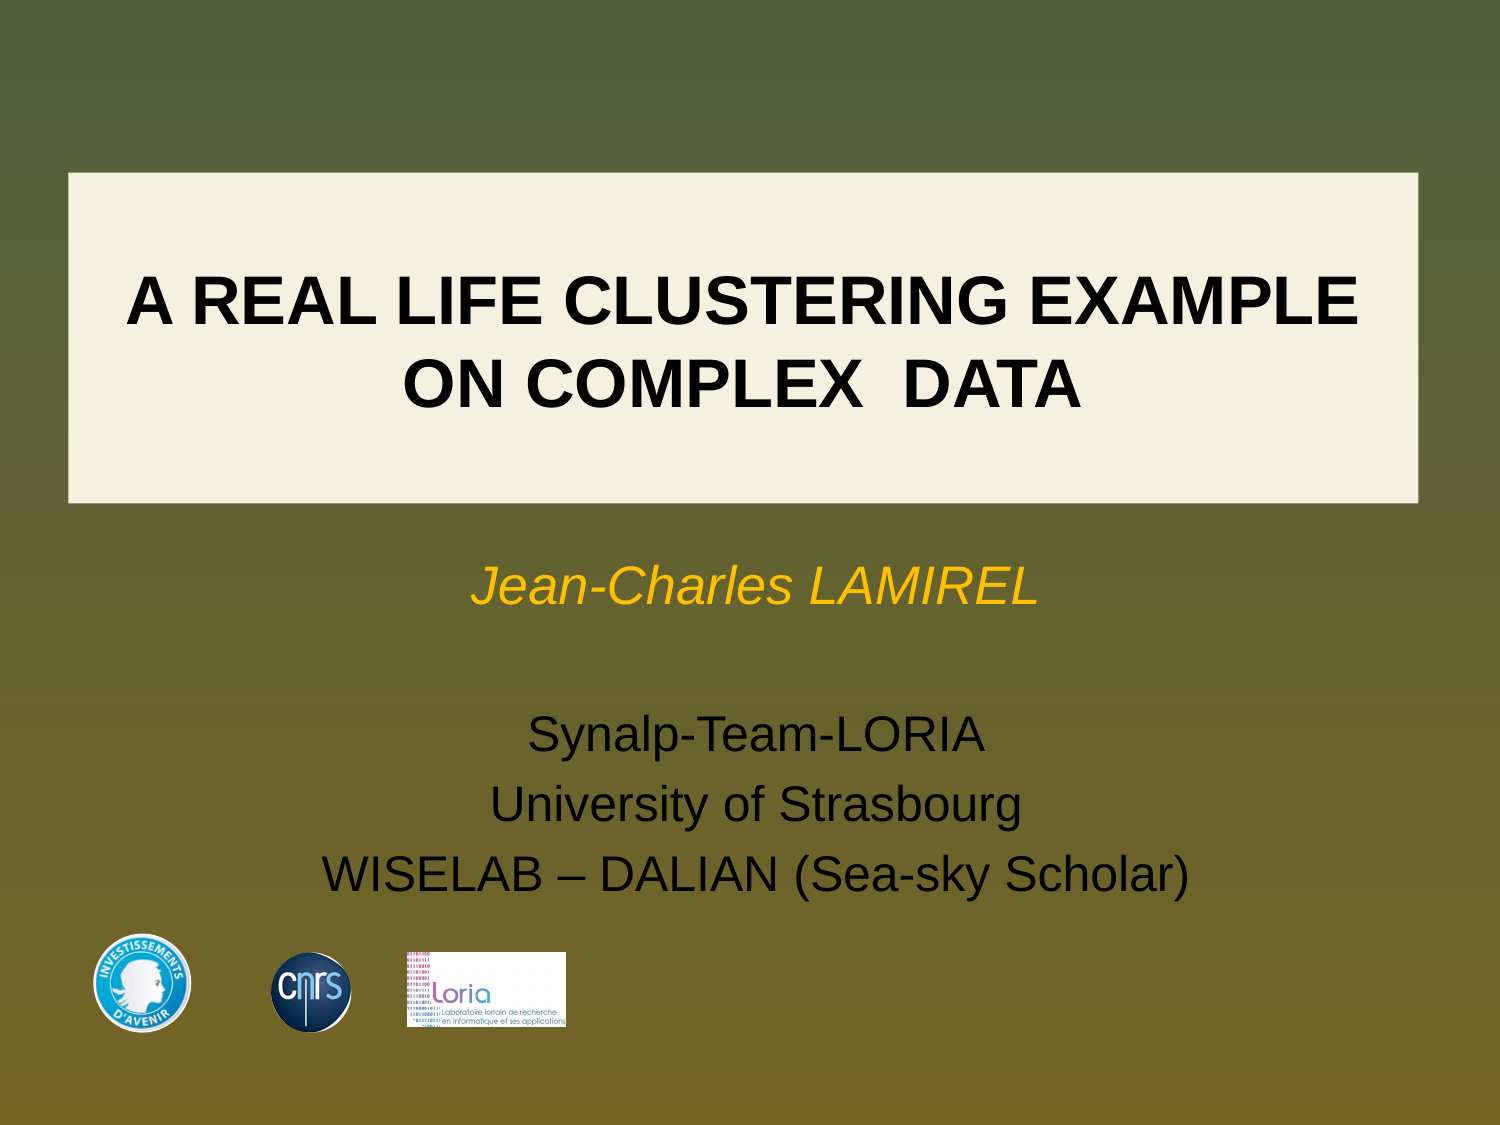

# A real life clustering example on complex  data

Jean-Charles LAMIREL

Synalp-Team-LORIA
University of Strasbourg
WISELAB – DALIAN (Sea-sky Scholar)